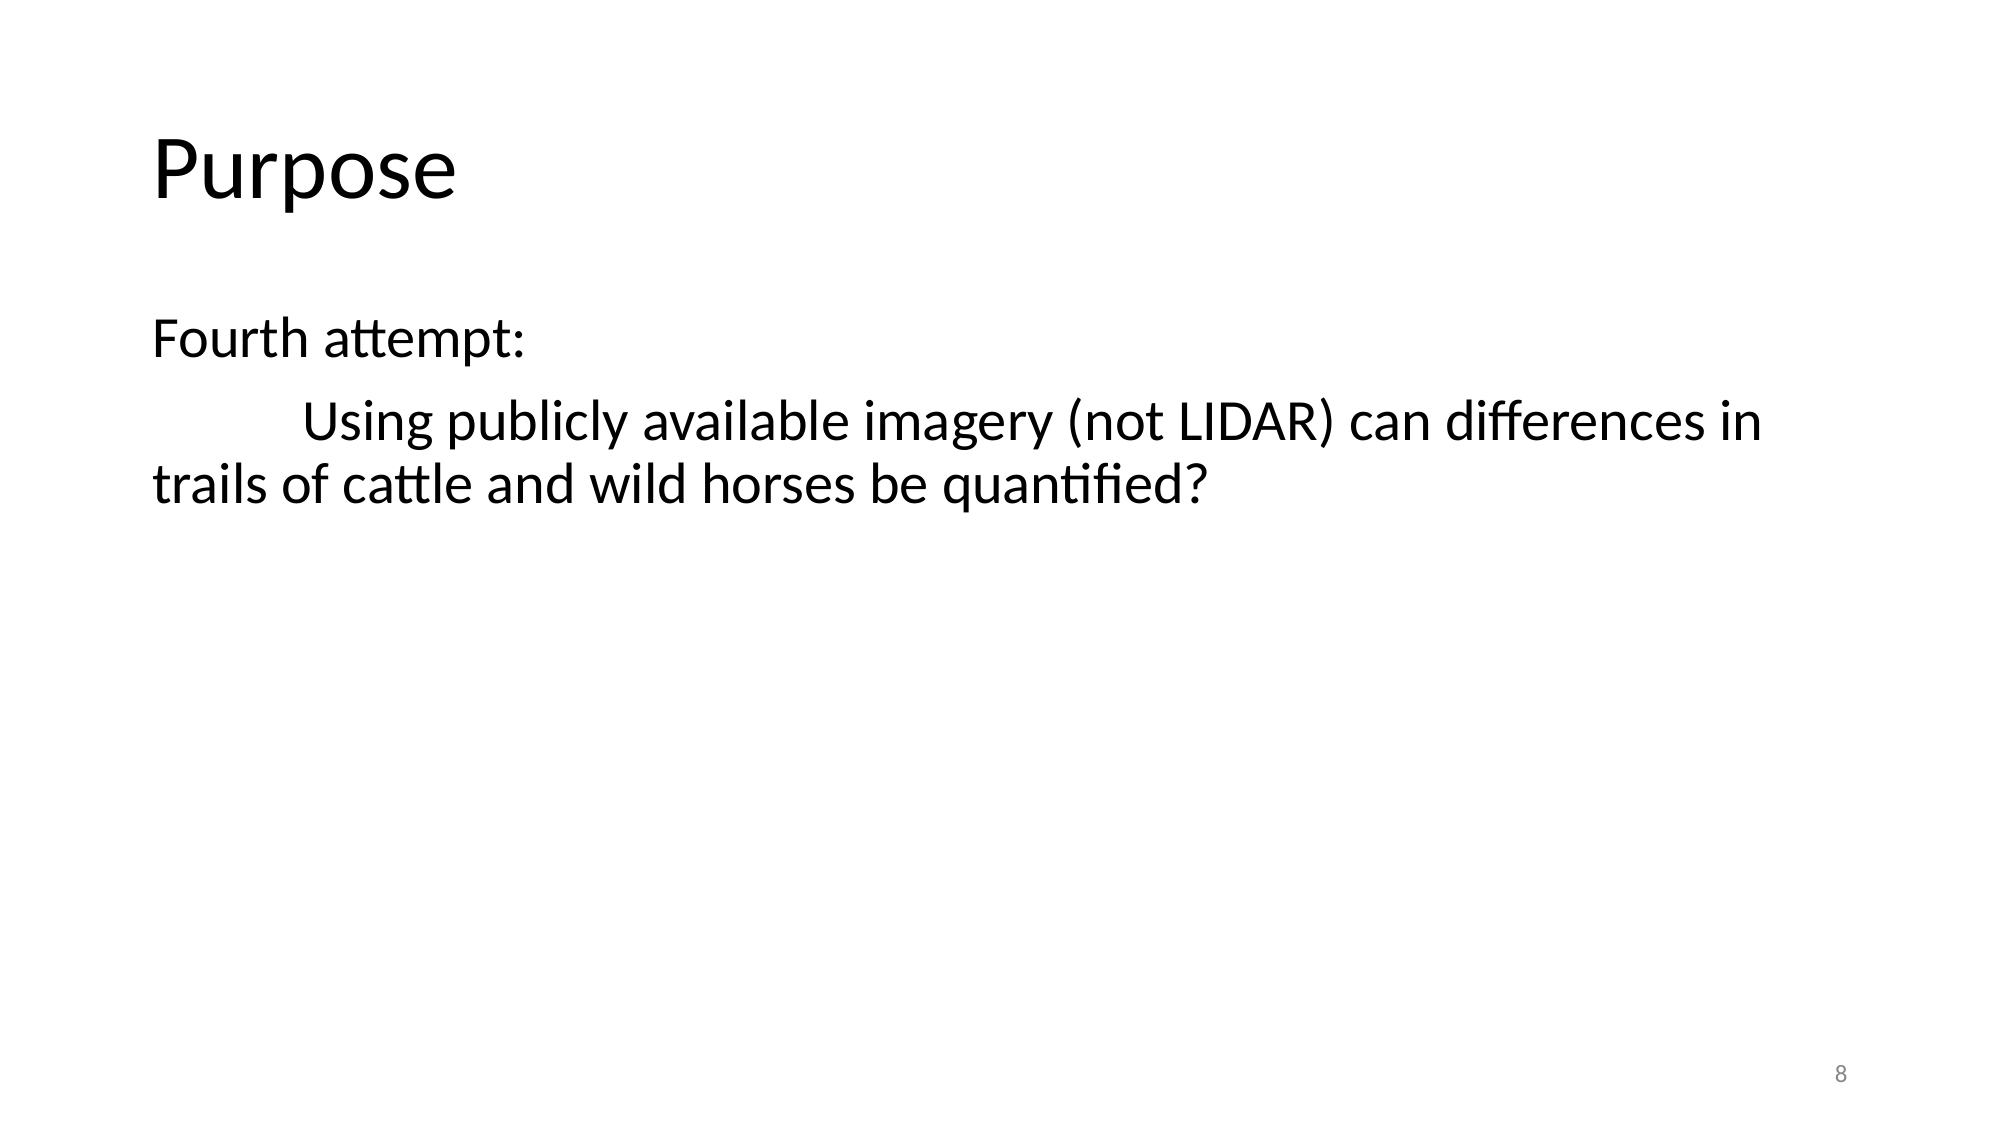

# Purpose
Fourth attempt:
	Using publicly available imagery (not LIDAR) can differences in trails of cattle and wild horses be quantified?
8